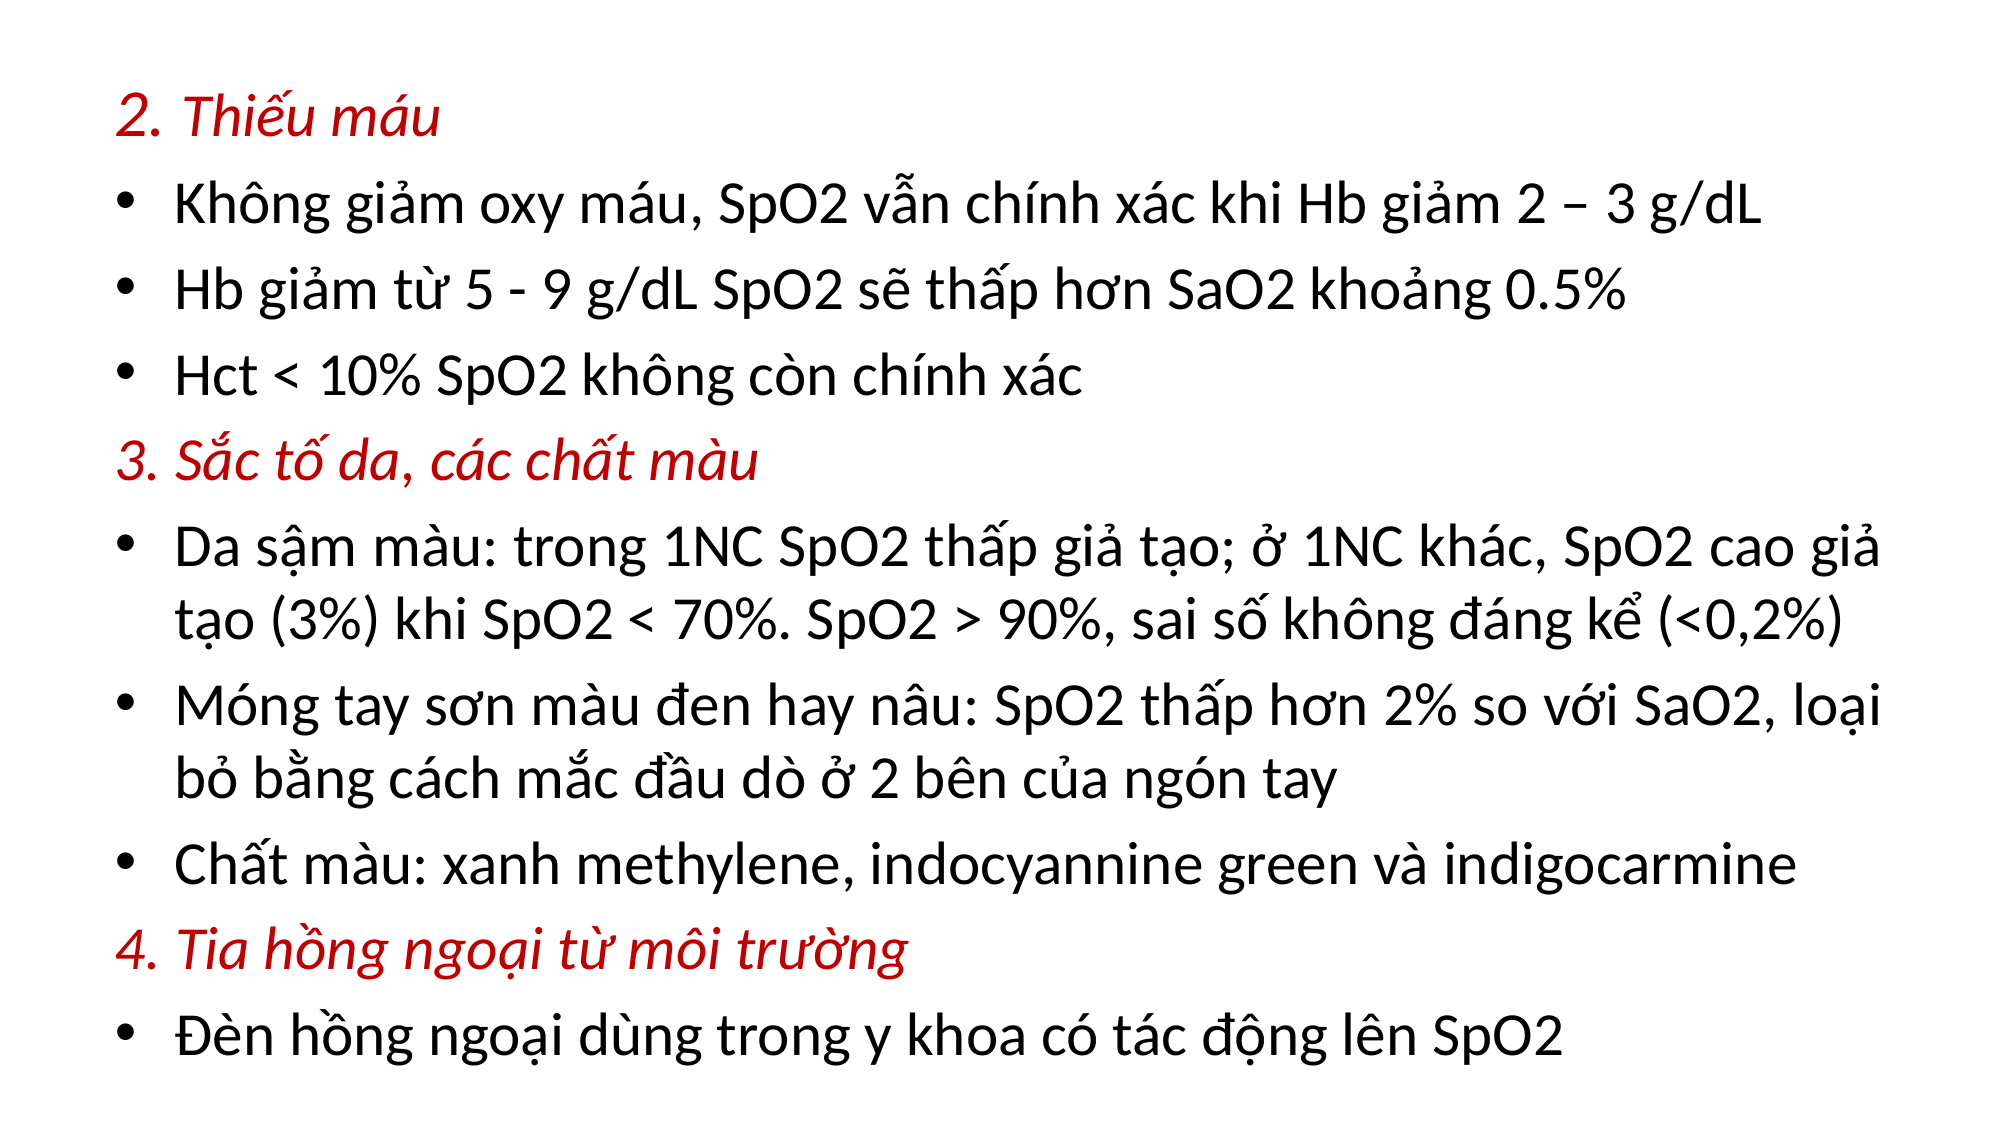

#
2. Thiếu máu
Không giảm oxy máu, SpO2 vẫn chính xác khi Hb giảm 2 – 3 g/dL
Hb giảm từ 5 - 9 g/dL SpO2 sẽ thấp hơn SaO2 khoảng 0.5%
Hct < 10% SpO2 không còn chính xác
3. Sắc tố da, các chất màu
Da sậm màu: trong 1NC SpO2 thấp giả tạo; ở 1NC khác, SpO2 cao giả tạo (3%) khi SpO2 < 70%. SpO2 > 90%, sai số không đáng kể (<0,2%)
Móng tay sơn màu đen hay nâu: SpO2 thấp hơn 2% so với SaO2, loại bỏ bằng cách mắc đầu dò ở 2 bên của ngón tay
Chất màu: xanh methylene, indocyannine green và indigocarmine
4. Tia hồng ngoại từ môi trường
Đèn hồng ngoại dùng trong y khoa có tác động lên SpO2